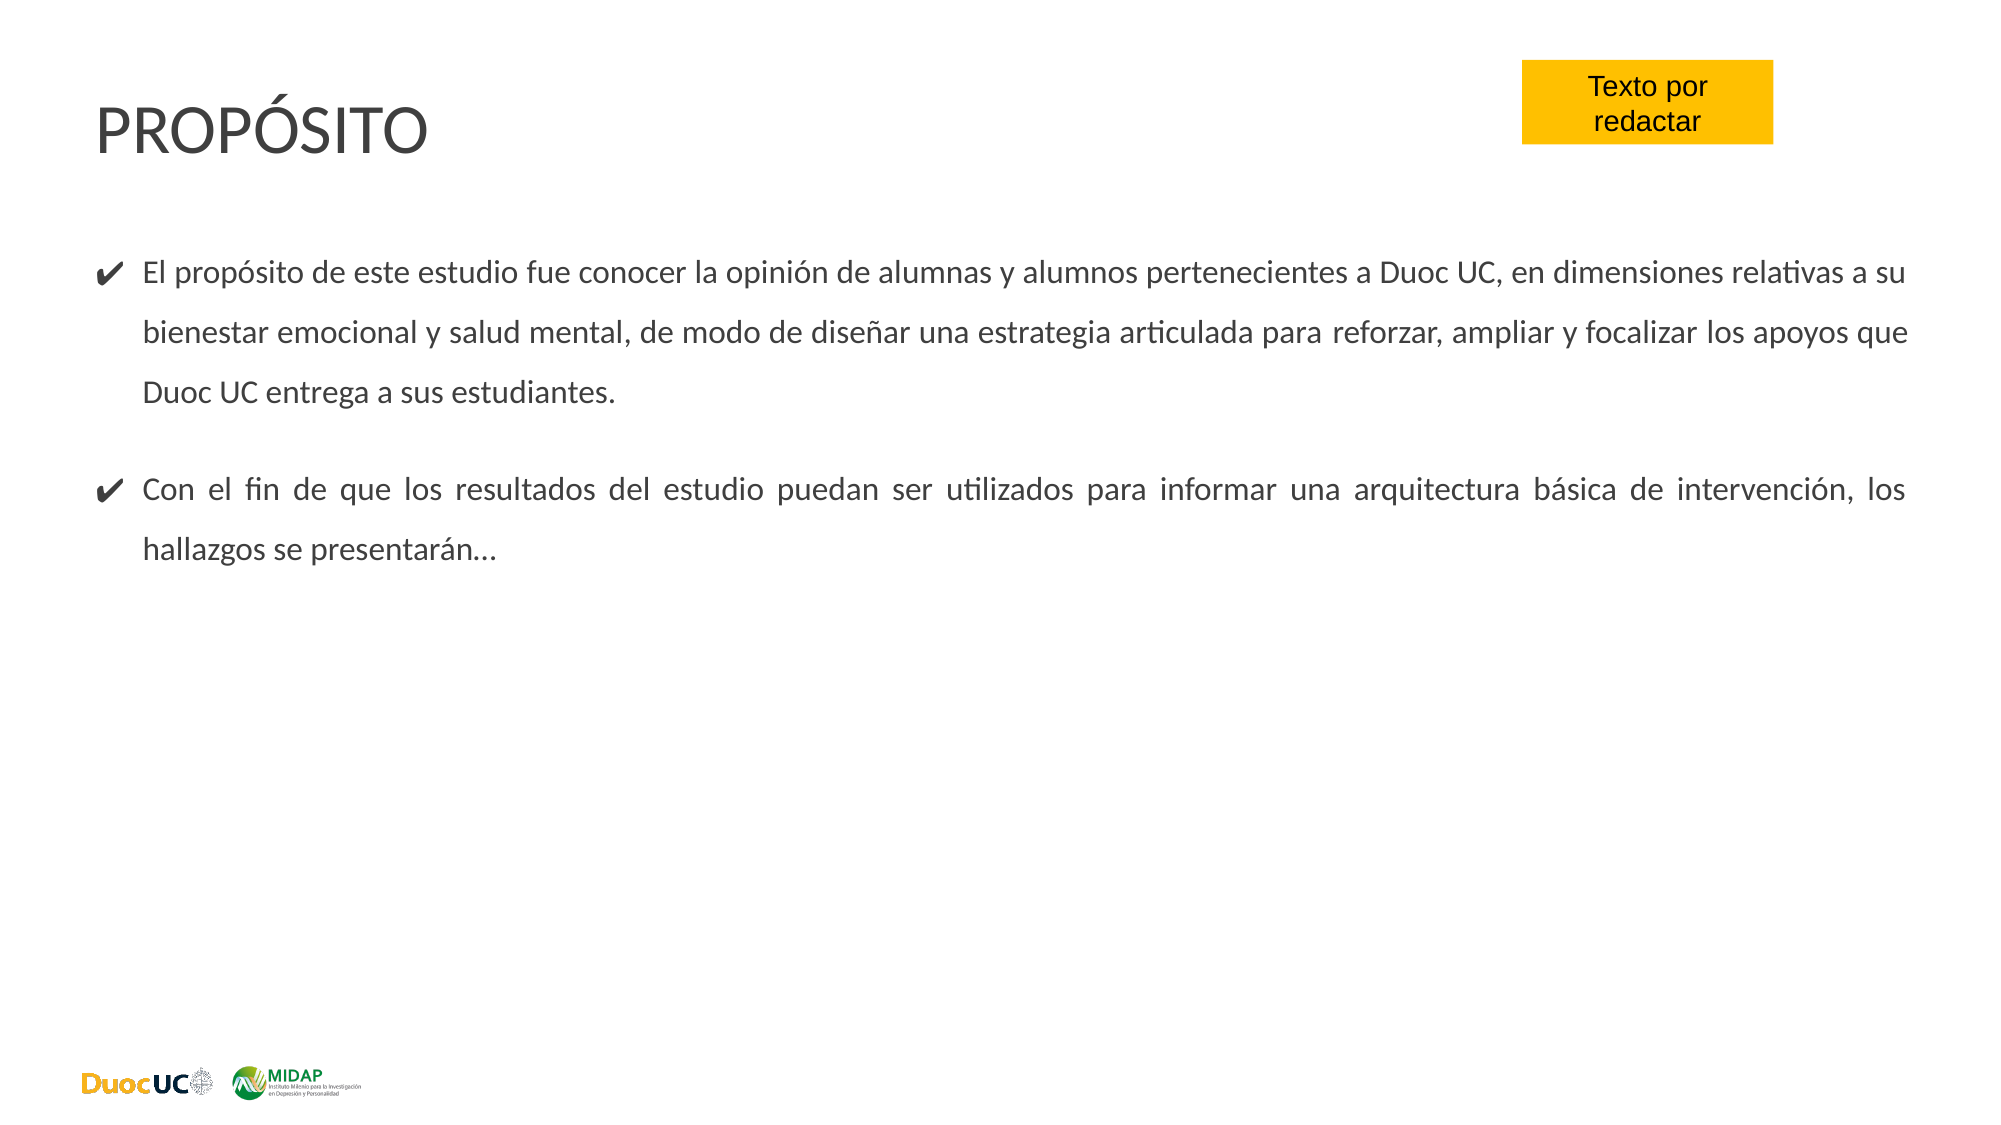

# Propósito
Texto por redactar
El propósito de este estudio fue conocer la opinión de alumnas y alumnos pertenecientes a Duoc UC, en dimensiones relativas a su bienestar emocional y salud mental, de modo de diseñar una estrategia articulada para reforzar, ampliar y focalizar los apoyos que Duoc UC entrega a sus estudiantes.

Con el fin de que los resultados del estudio puedan ser utilizados para informar una arquitectura básica de intervención, los hallazgos se presentarán…